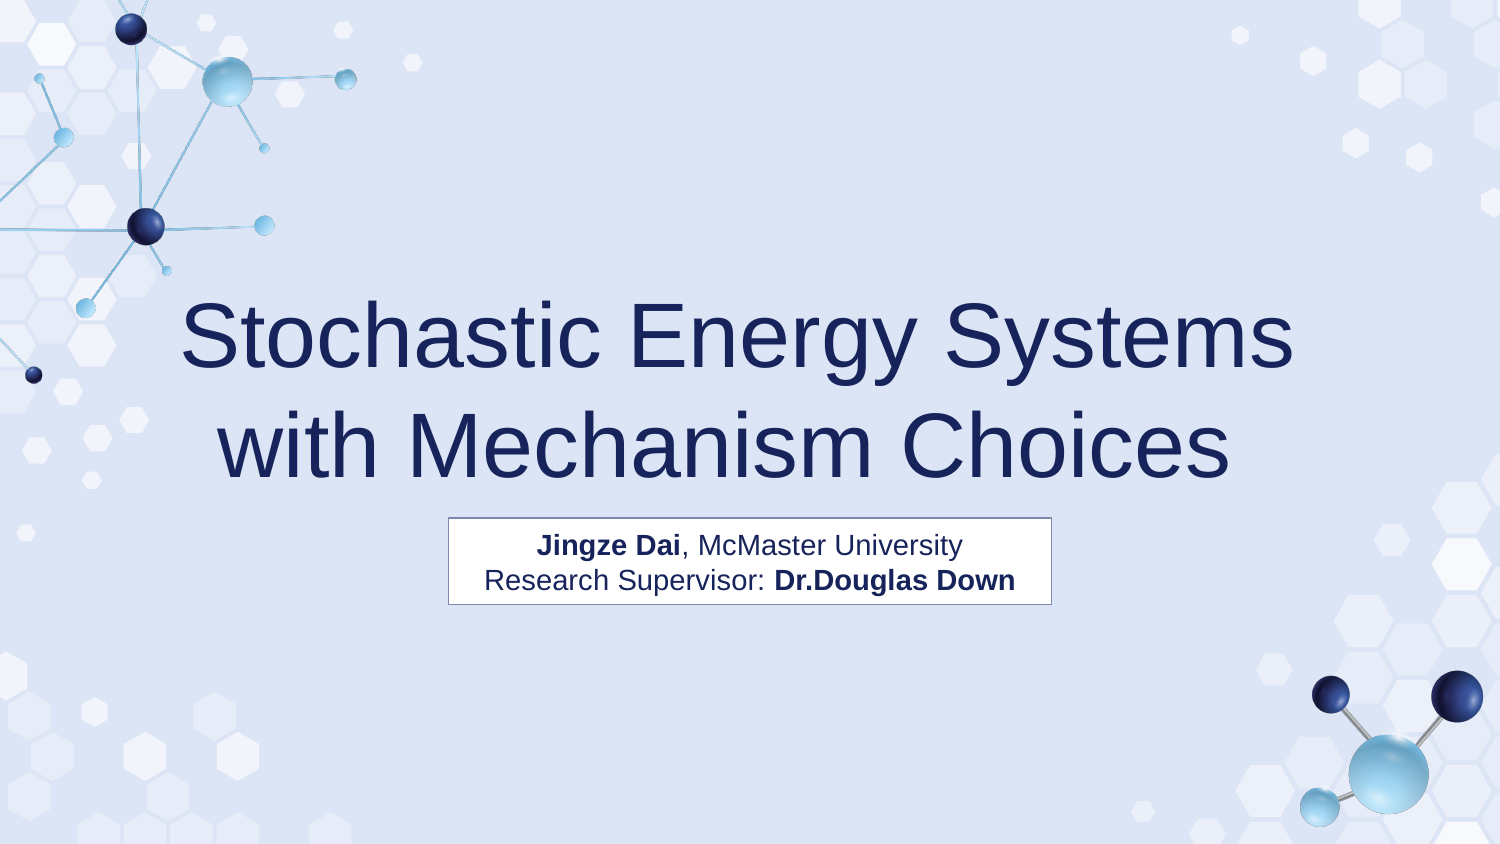

# Stochastic Energy Systems with Mechanism Choices

Jingze Dai, McMaster University
Research Supervisor: Dr.Douglas Down